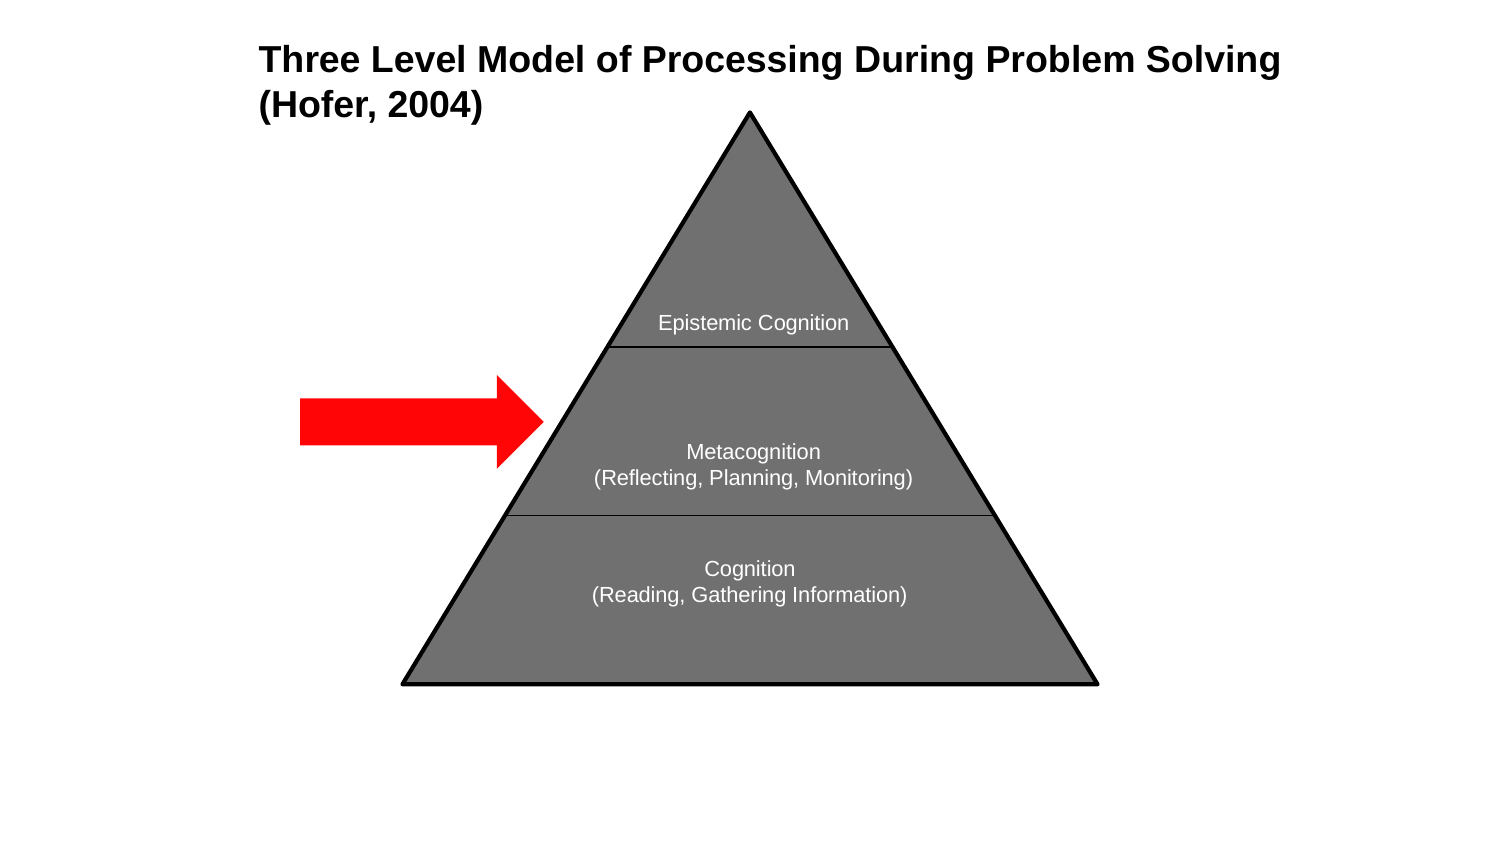

Three Level Model of Processing During Problem Solving (Hofer, 2004)

Cognition
(Reading, Gathering Information)
Epistemic Cognition

Metacognition
(Reflecting, Planning, Monitoring)
@Melanie_Peffer